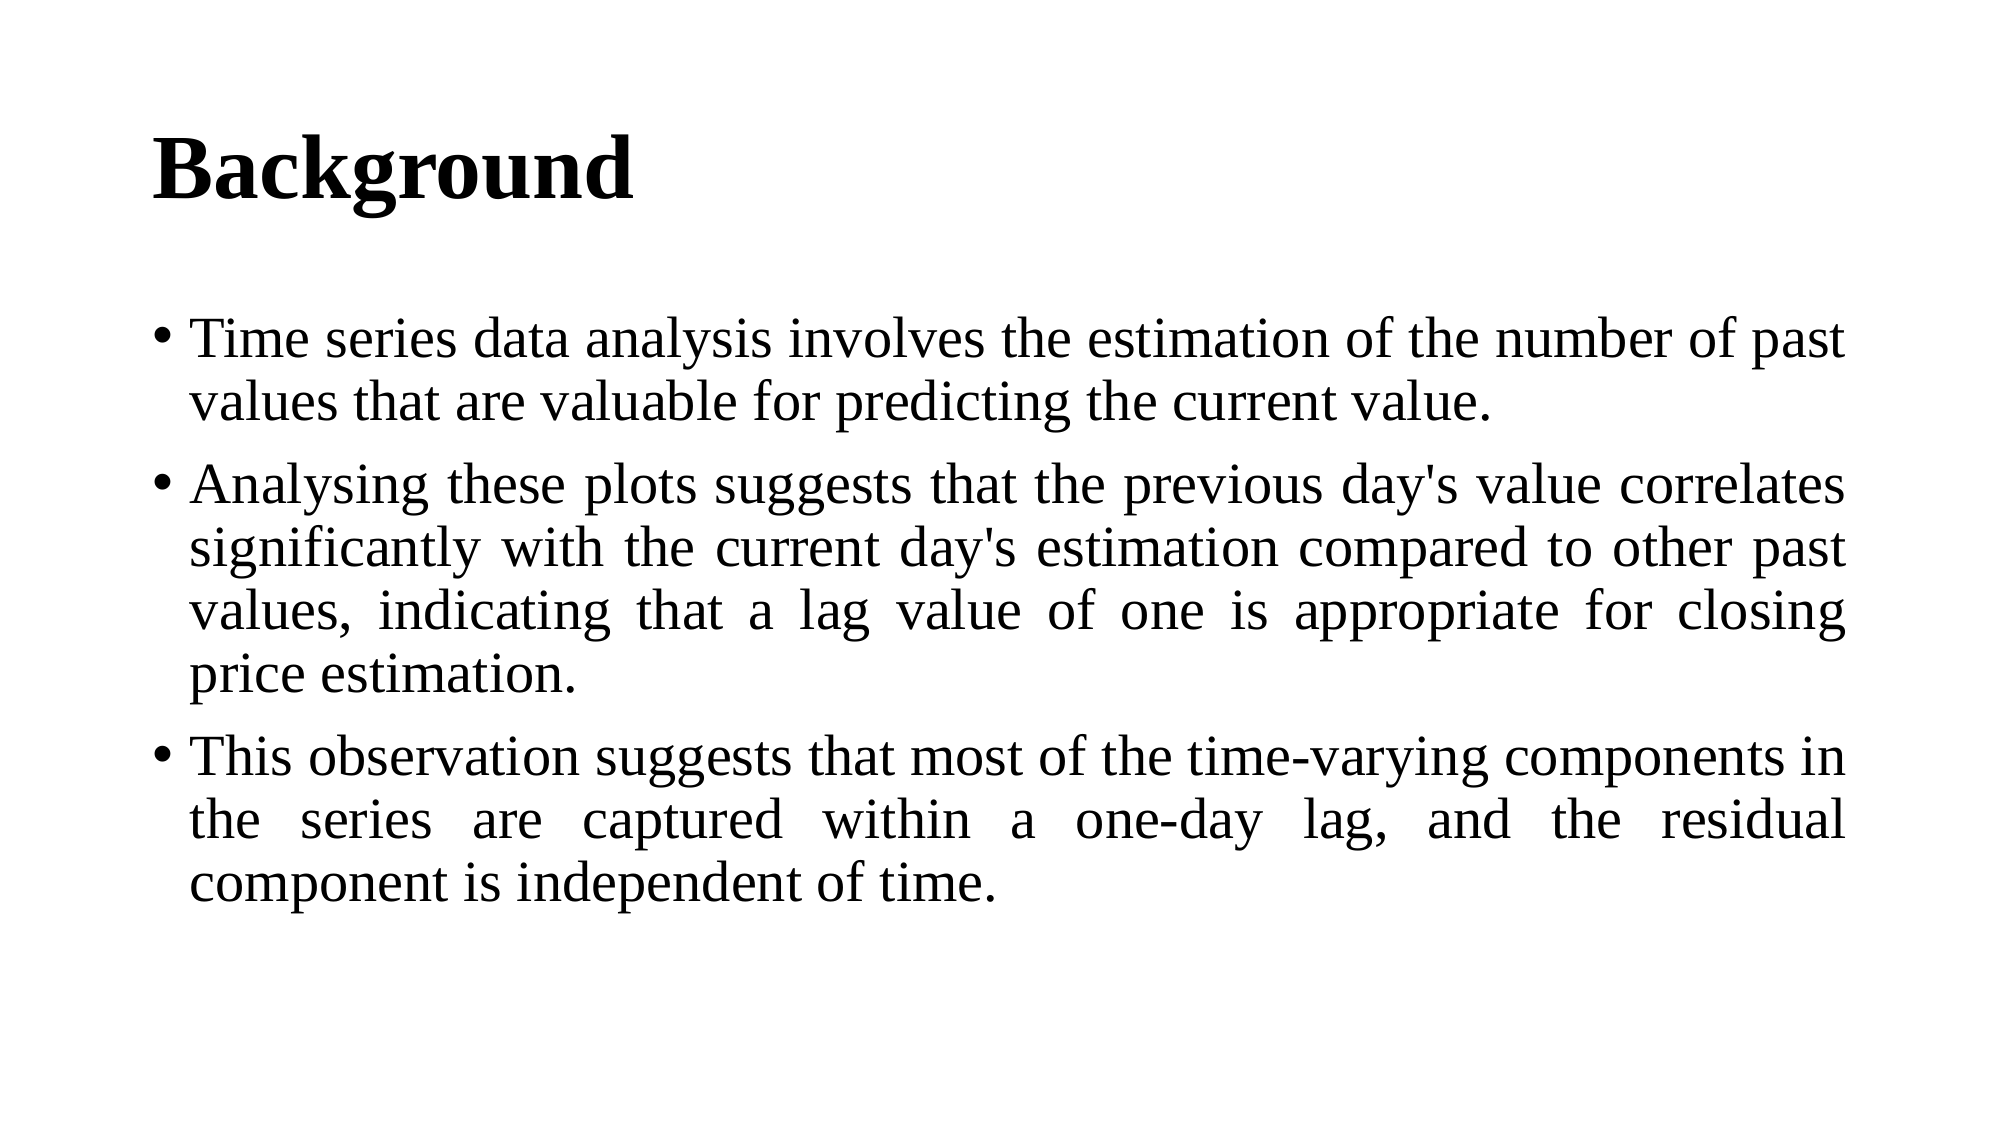

# Background
Time series data analysis involves the estimation of the number of past values that are valuable for predicting the current value.
Analysing these plots suggests that the previous day's value correlates significantly with the current day's estimation compared to other past values, indicating that a lag value of one is appropriate for closing price estimation.
This observation suggests that most of the time-varying components in the series are captured within a one-day lag, and the residual component is independent of time.